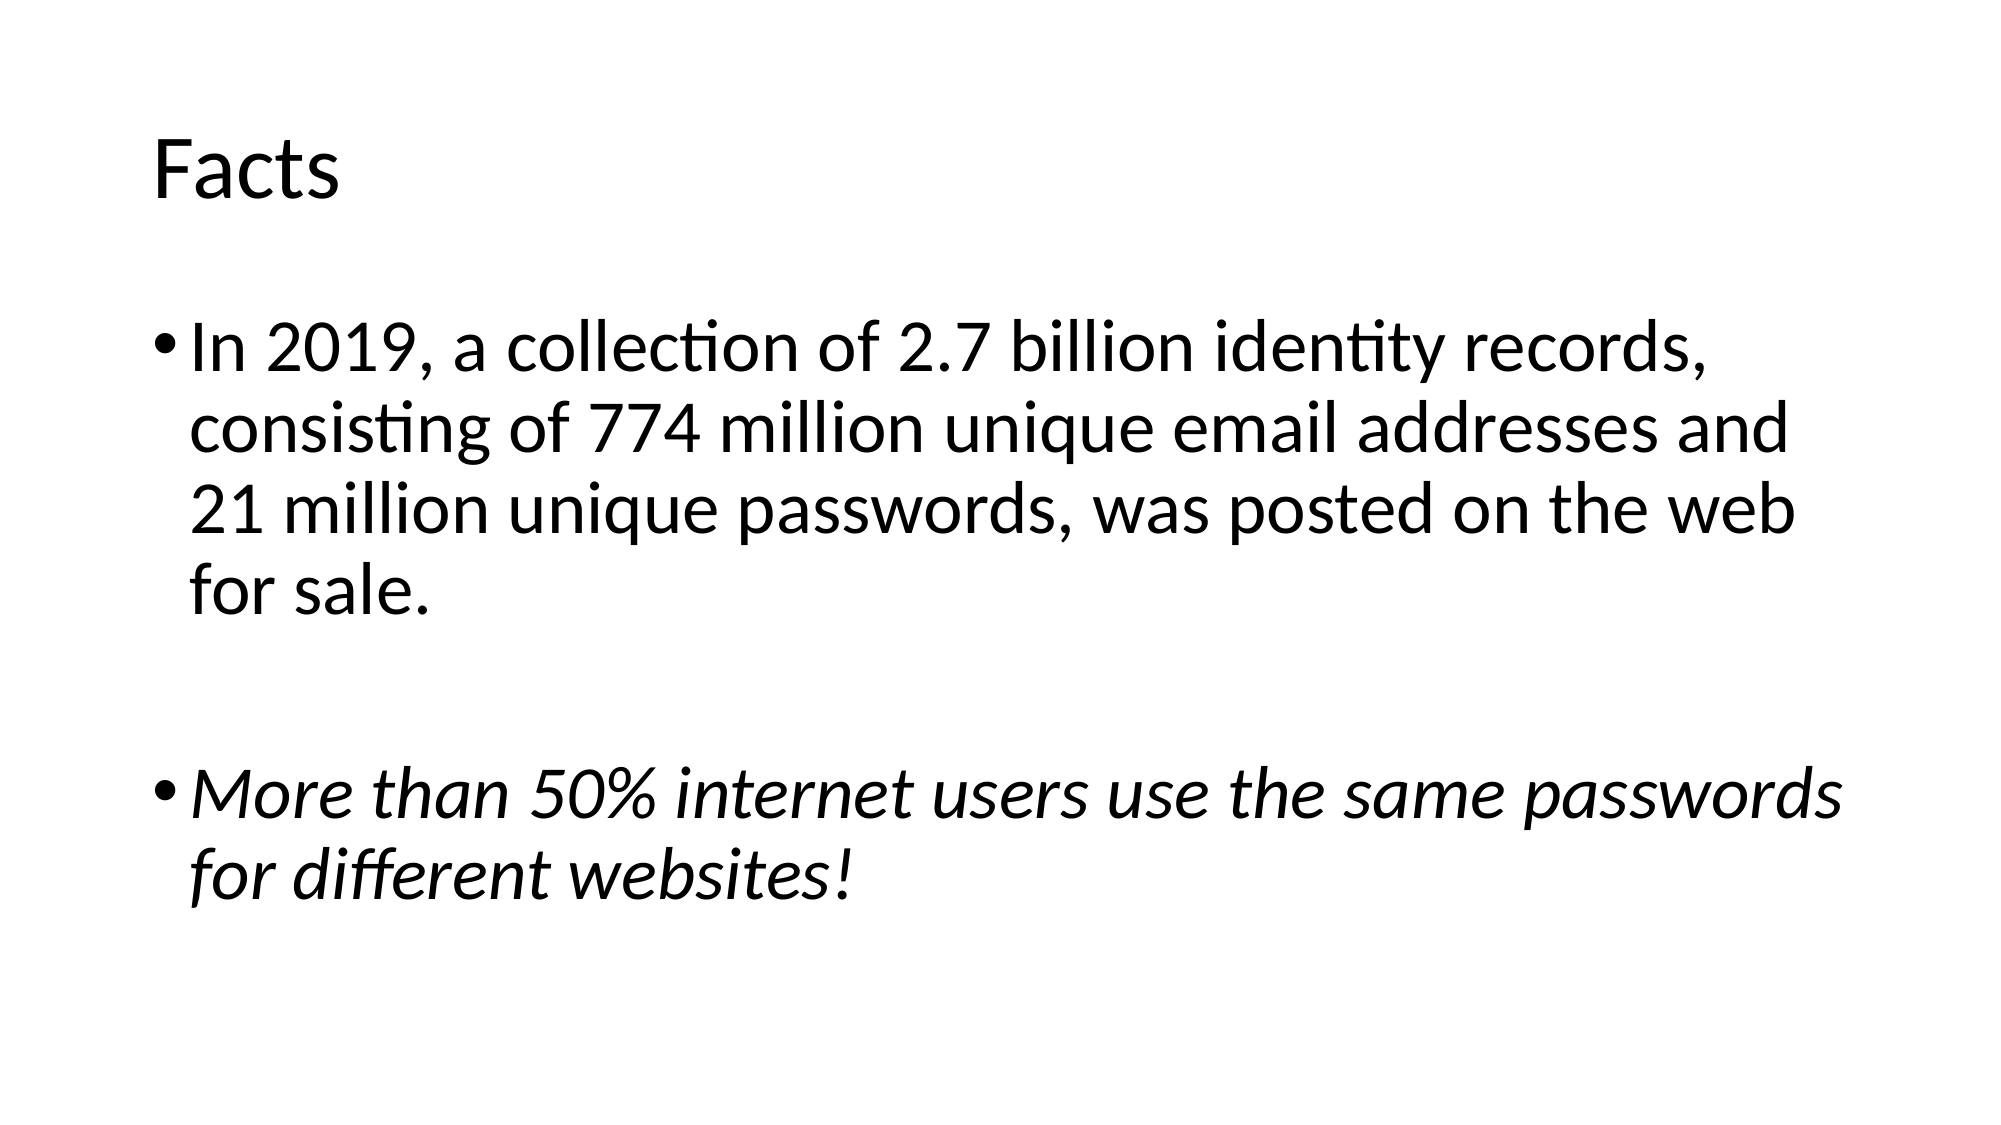

# Facts
In 2019, a collection of 2.7 billion identity records, consisting of 774 million unique email addresses and 21 million unique passwords, was posted on the web for sale.

More than 50% internet users use the same passwords for different websites!